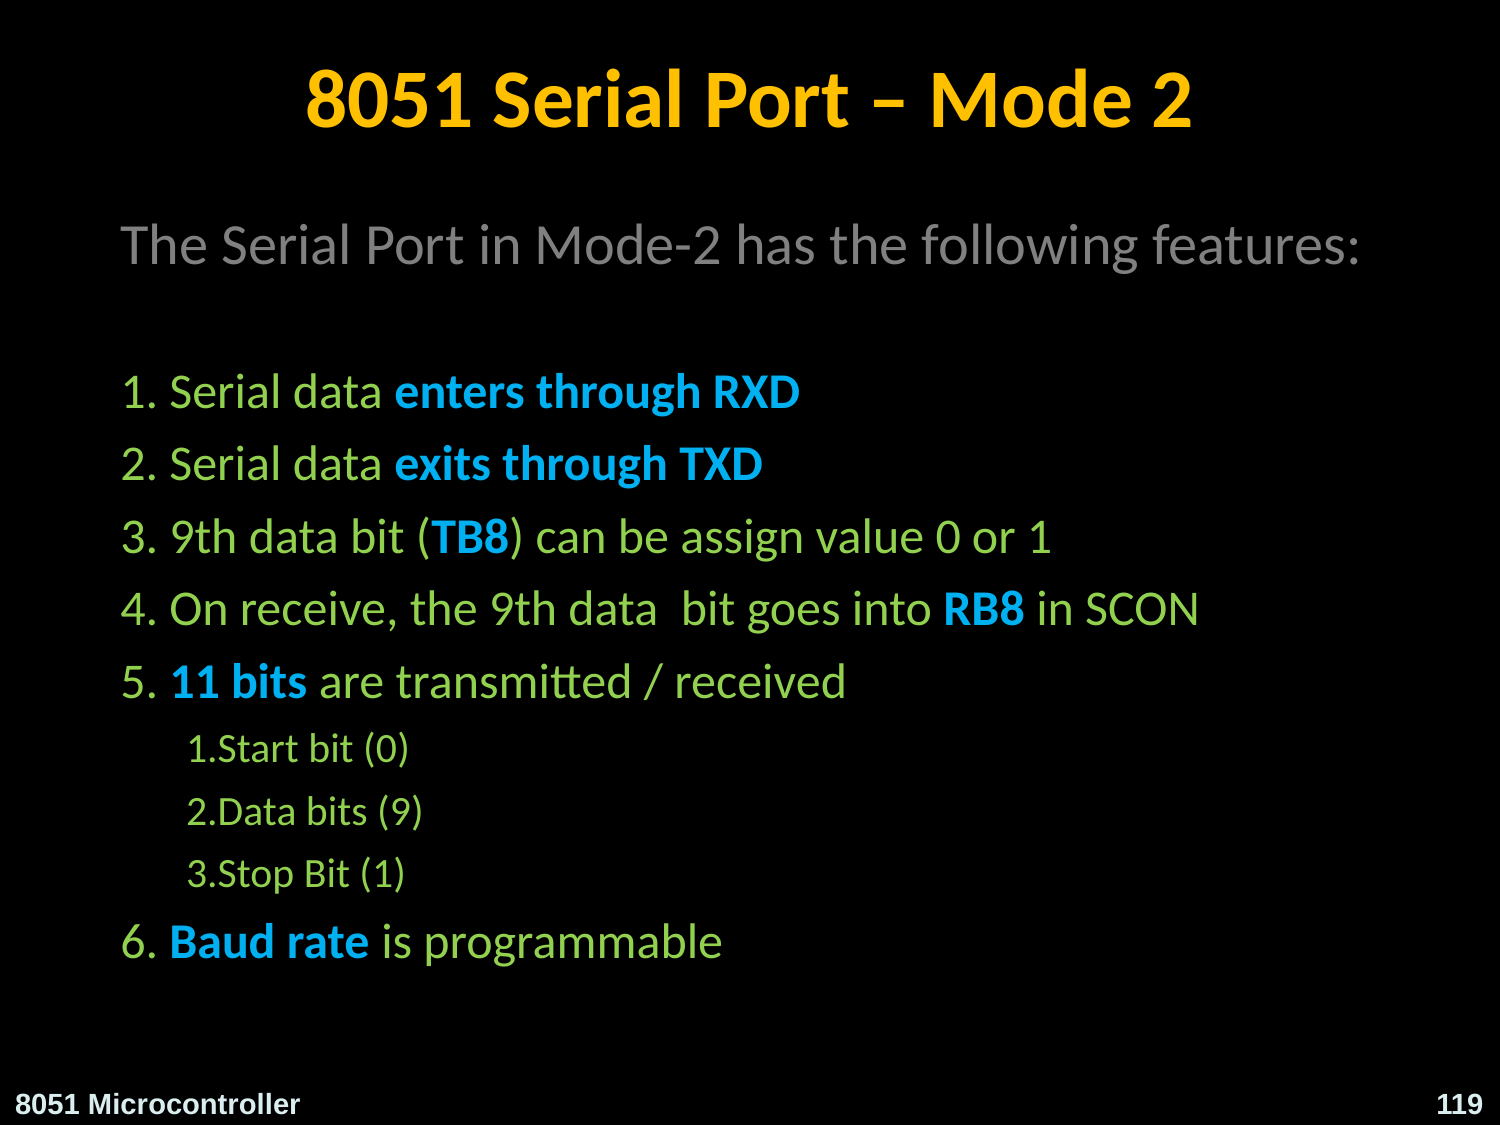

# 8051 Serial Port – Mode 2
The Serial Port in Mode-2 has the following features:

 Serial data enters through RXD
 Serial data exits through TXD
 9th data bit (TB8) can be assign value 0 or 1
 On receive, the 9th data  bit goes into RB8 in SCON
 11 bits are transmitted / received
Start bit (0)
Data bits (9)
Stop Bit (1)
 Baud rate is programmable

8051 Microcontroller
Suresh.P.Nair , HOD - ECE , RCET
119